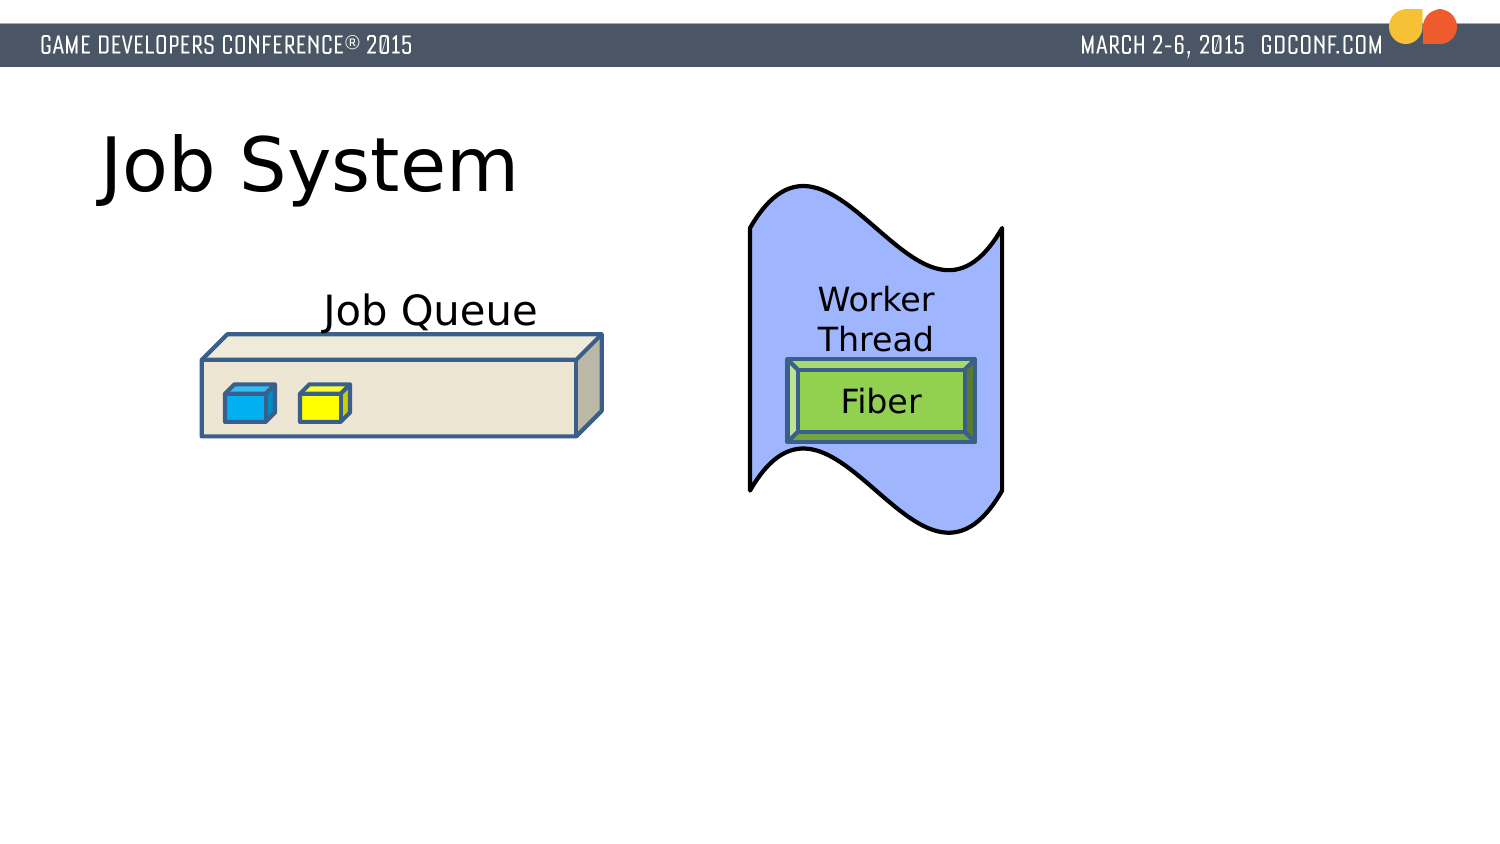

# Job System
Worker Thread
Job Queue

Fiber